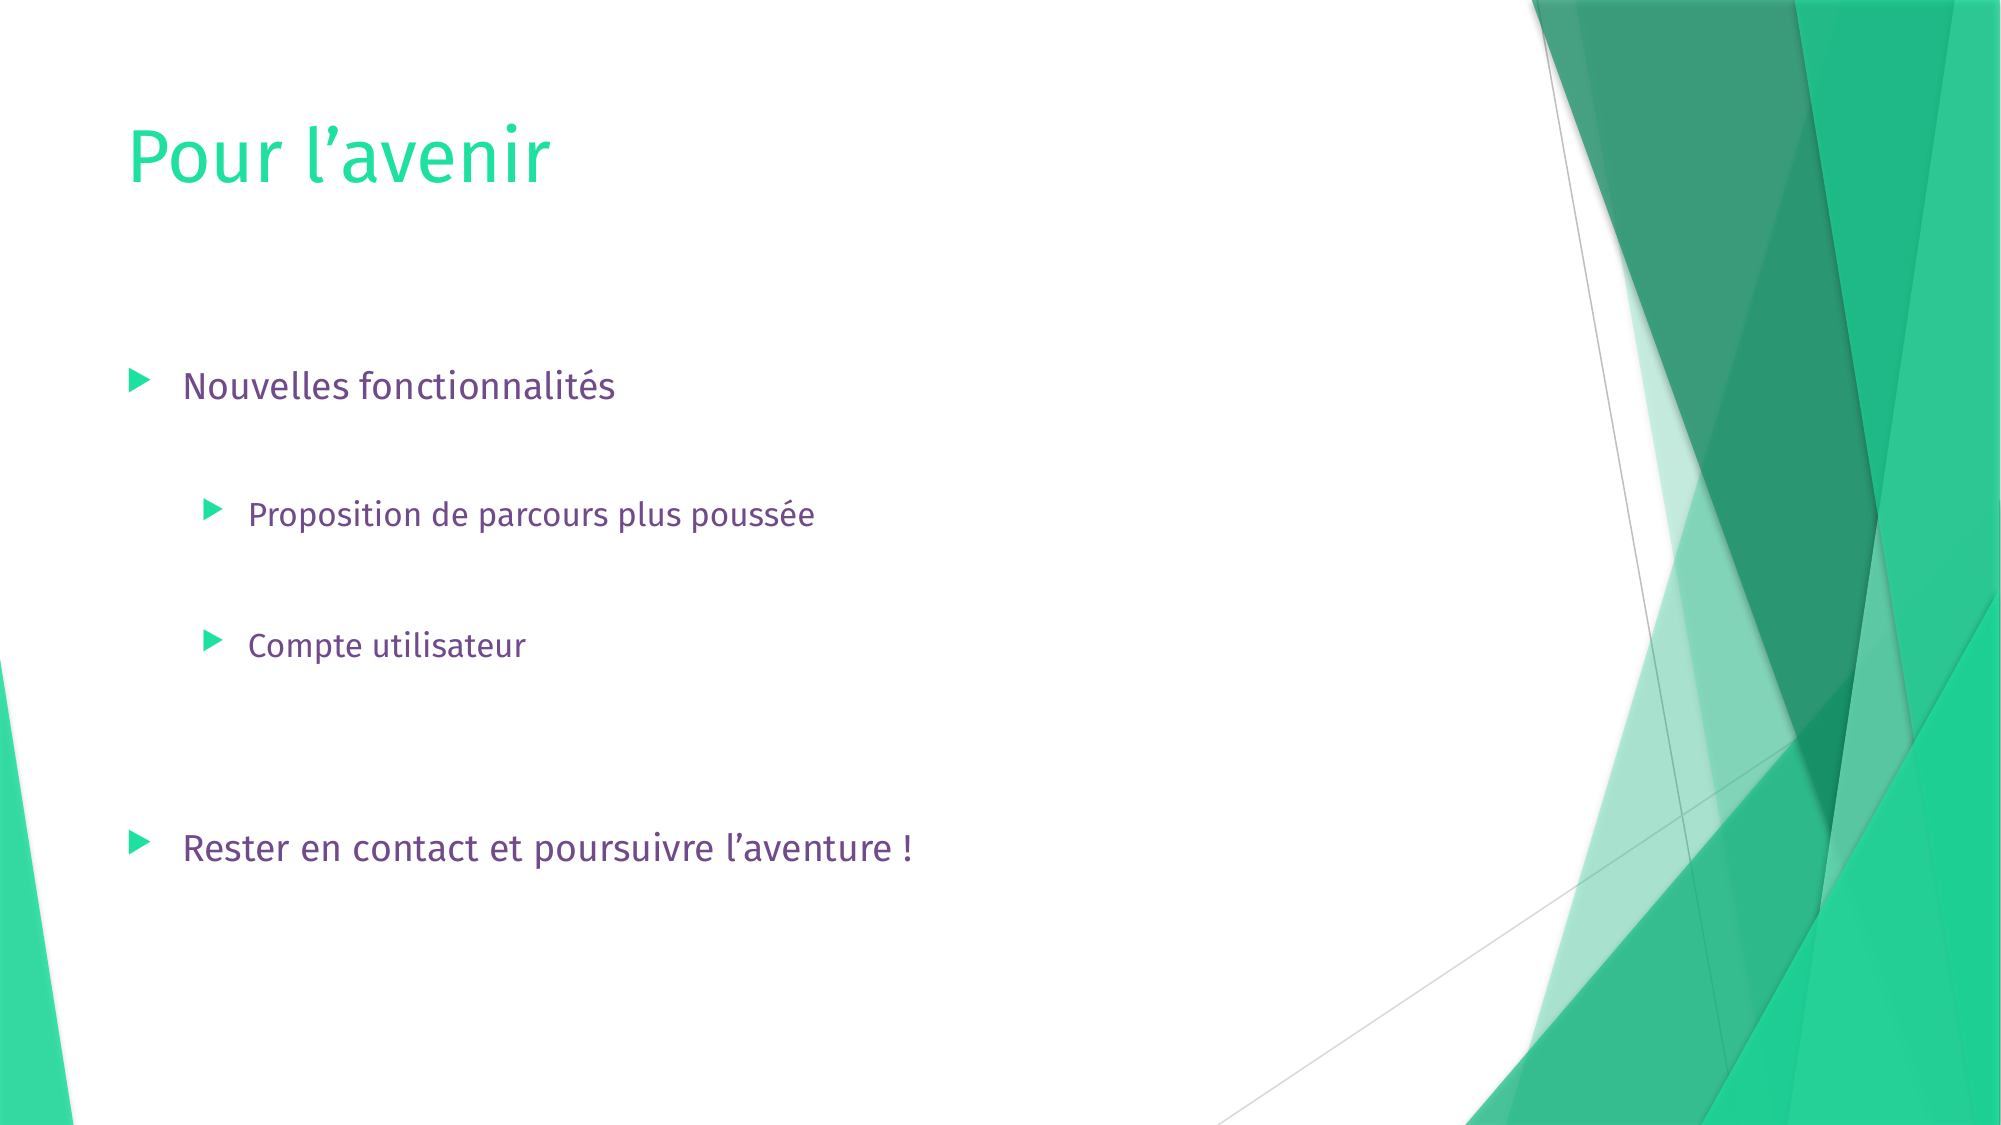

# Pour l’avenir
Nouvelles fonctionnalités

Proposition de parcours plus poussée

Compte utilisateur

Rester en contact et poursuivre l’aventure !